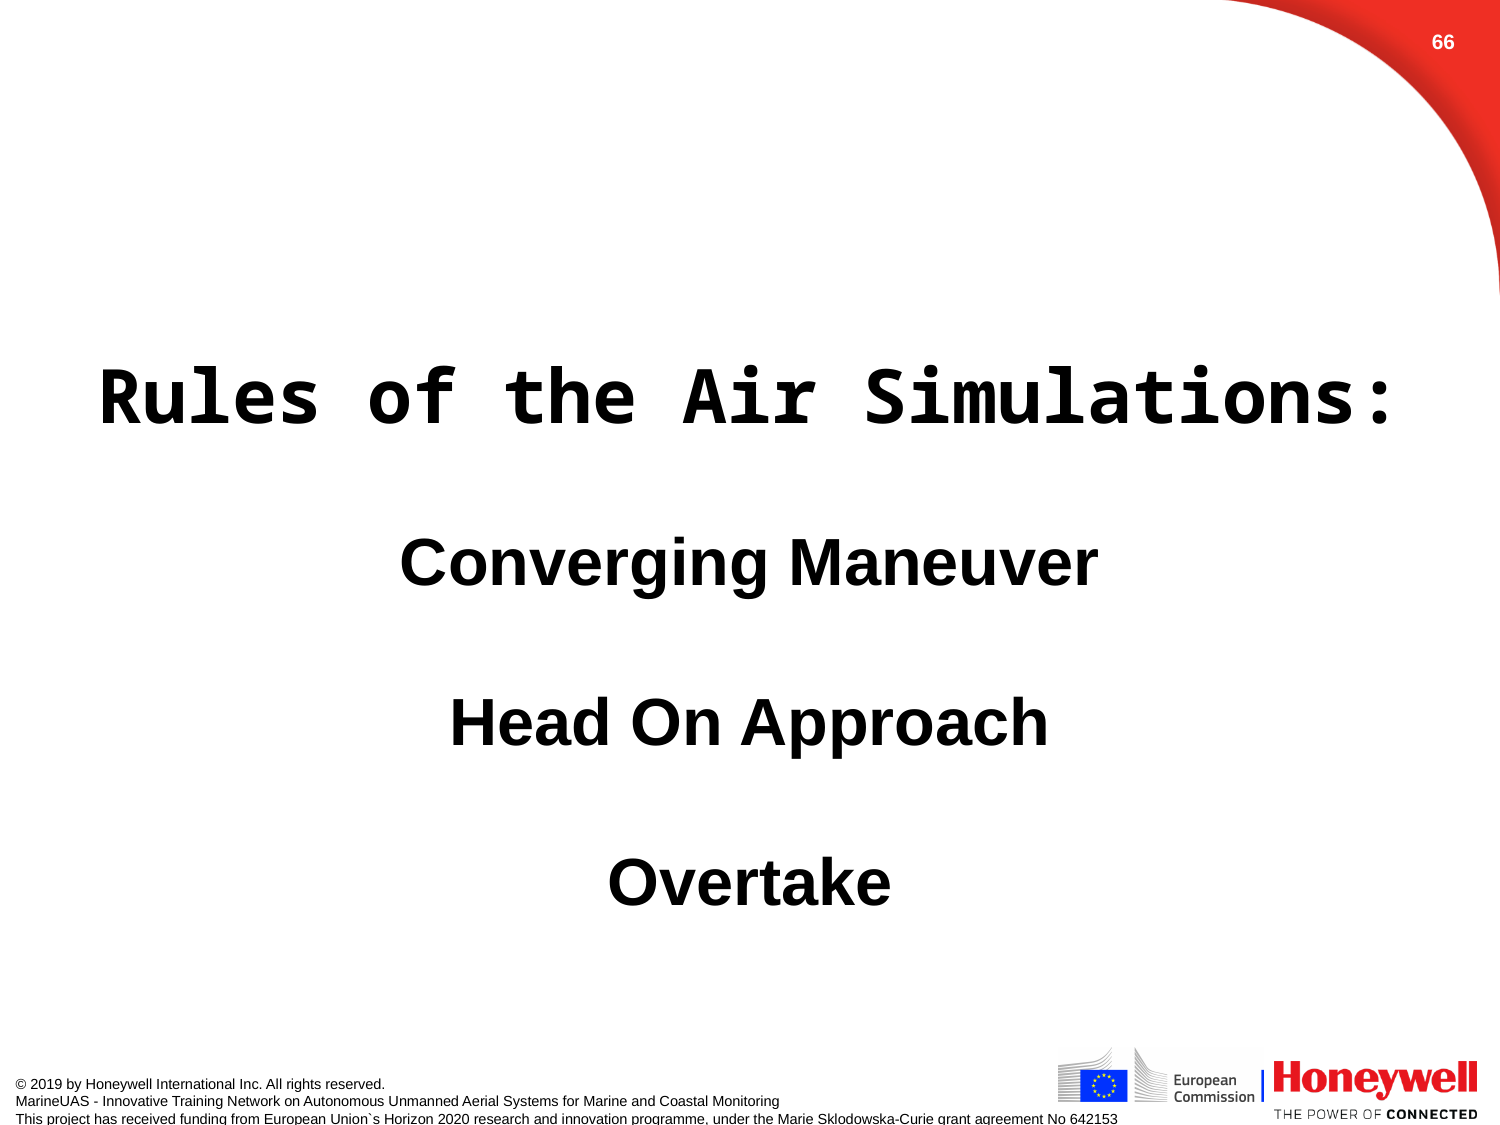

66
# Rules of the Air Simulations: Converging Maneuver Head On Approach Overtake